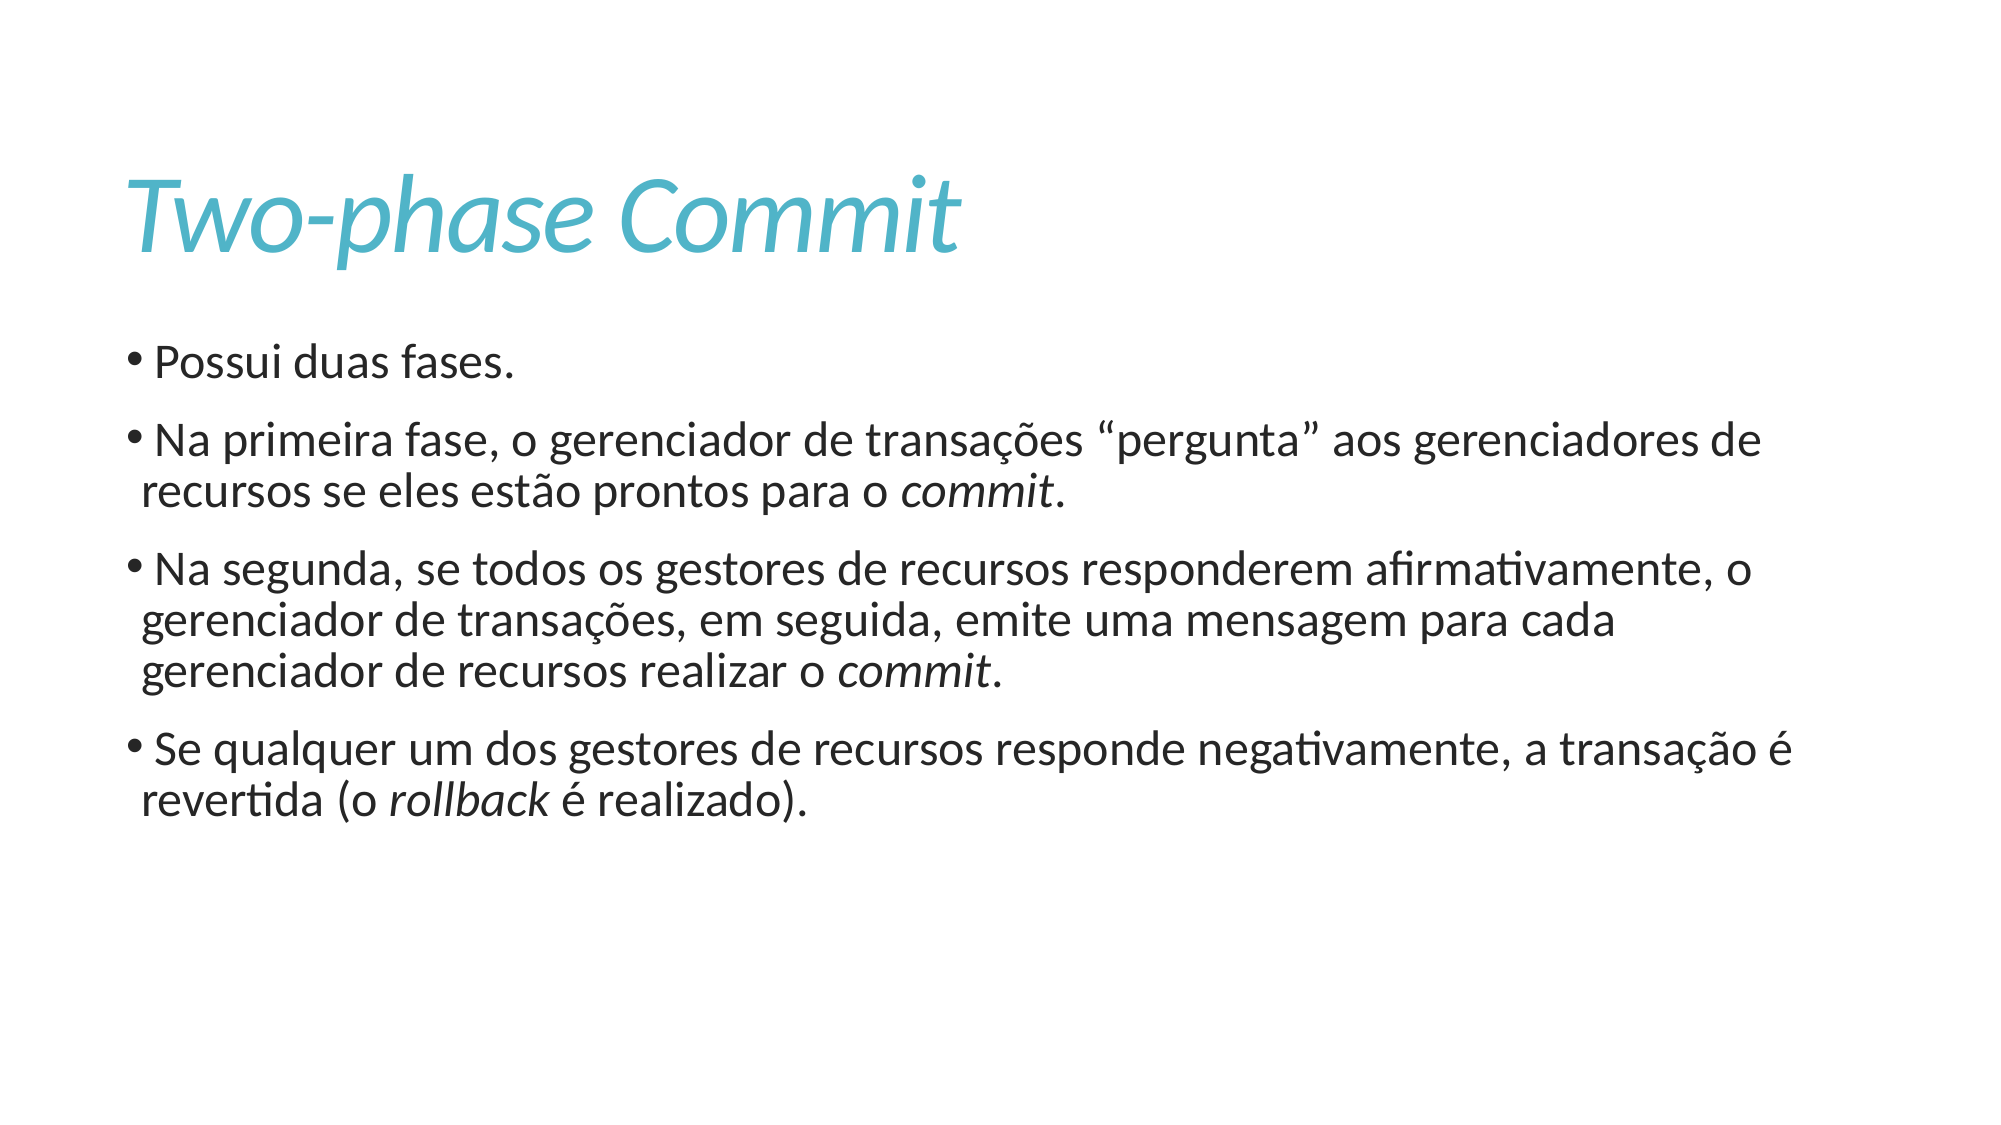

# Two-phase Commit
 Possui duas fases.
 Na primeira fase, o gerenciador de transações “pergunta” aos gerenciadores de recursos se eles estão prontos para o commit.
 Na segunda, se todos os gestores de recursos responderem afirmativamente, o gerenciador de transações, em seguida, emite uma mensagem para cada gerenciador de recursos realizar o commit.
 Se qualquer um dos gestores de recursos responde negativamente, a transação é revertida (o rollback é realizado).